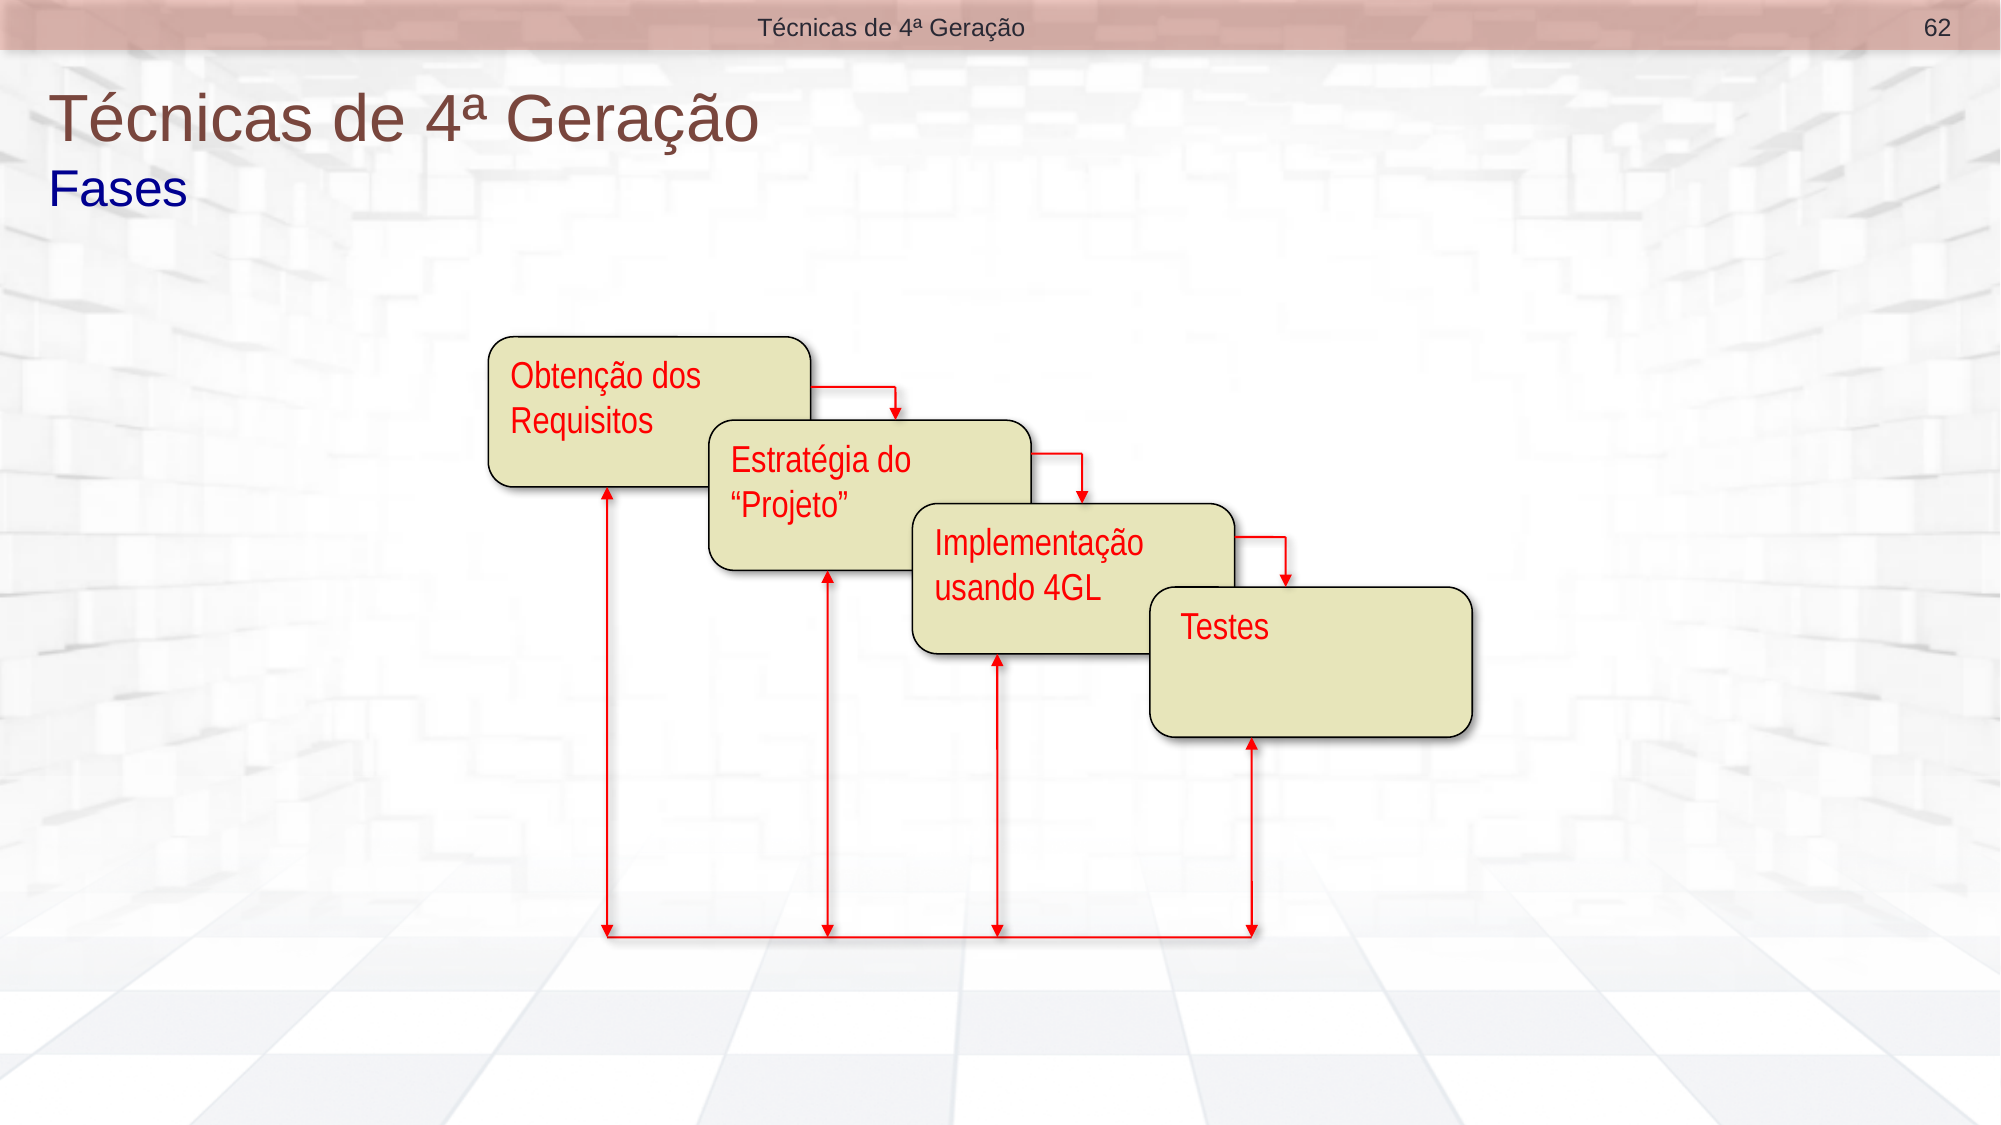

62
Técnicas de 4ª Geração
# Técnicas de 4ª Geração Fases
Obtenção dos Requisitos

Estratégia do “Projeto”

Implementação usando 4GL

 Testes